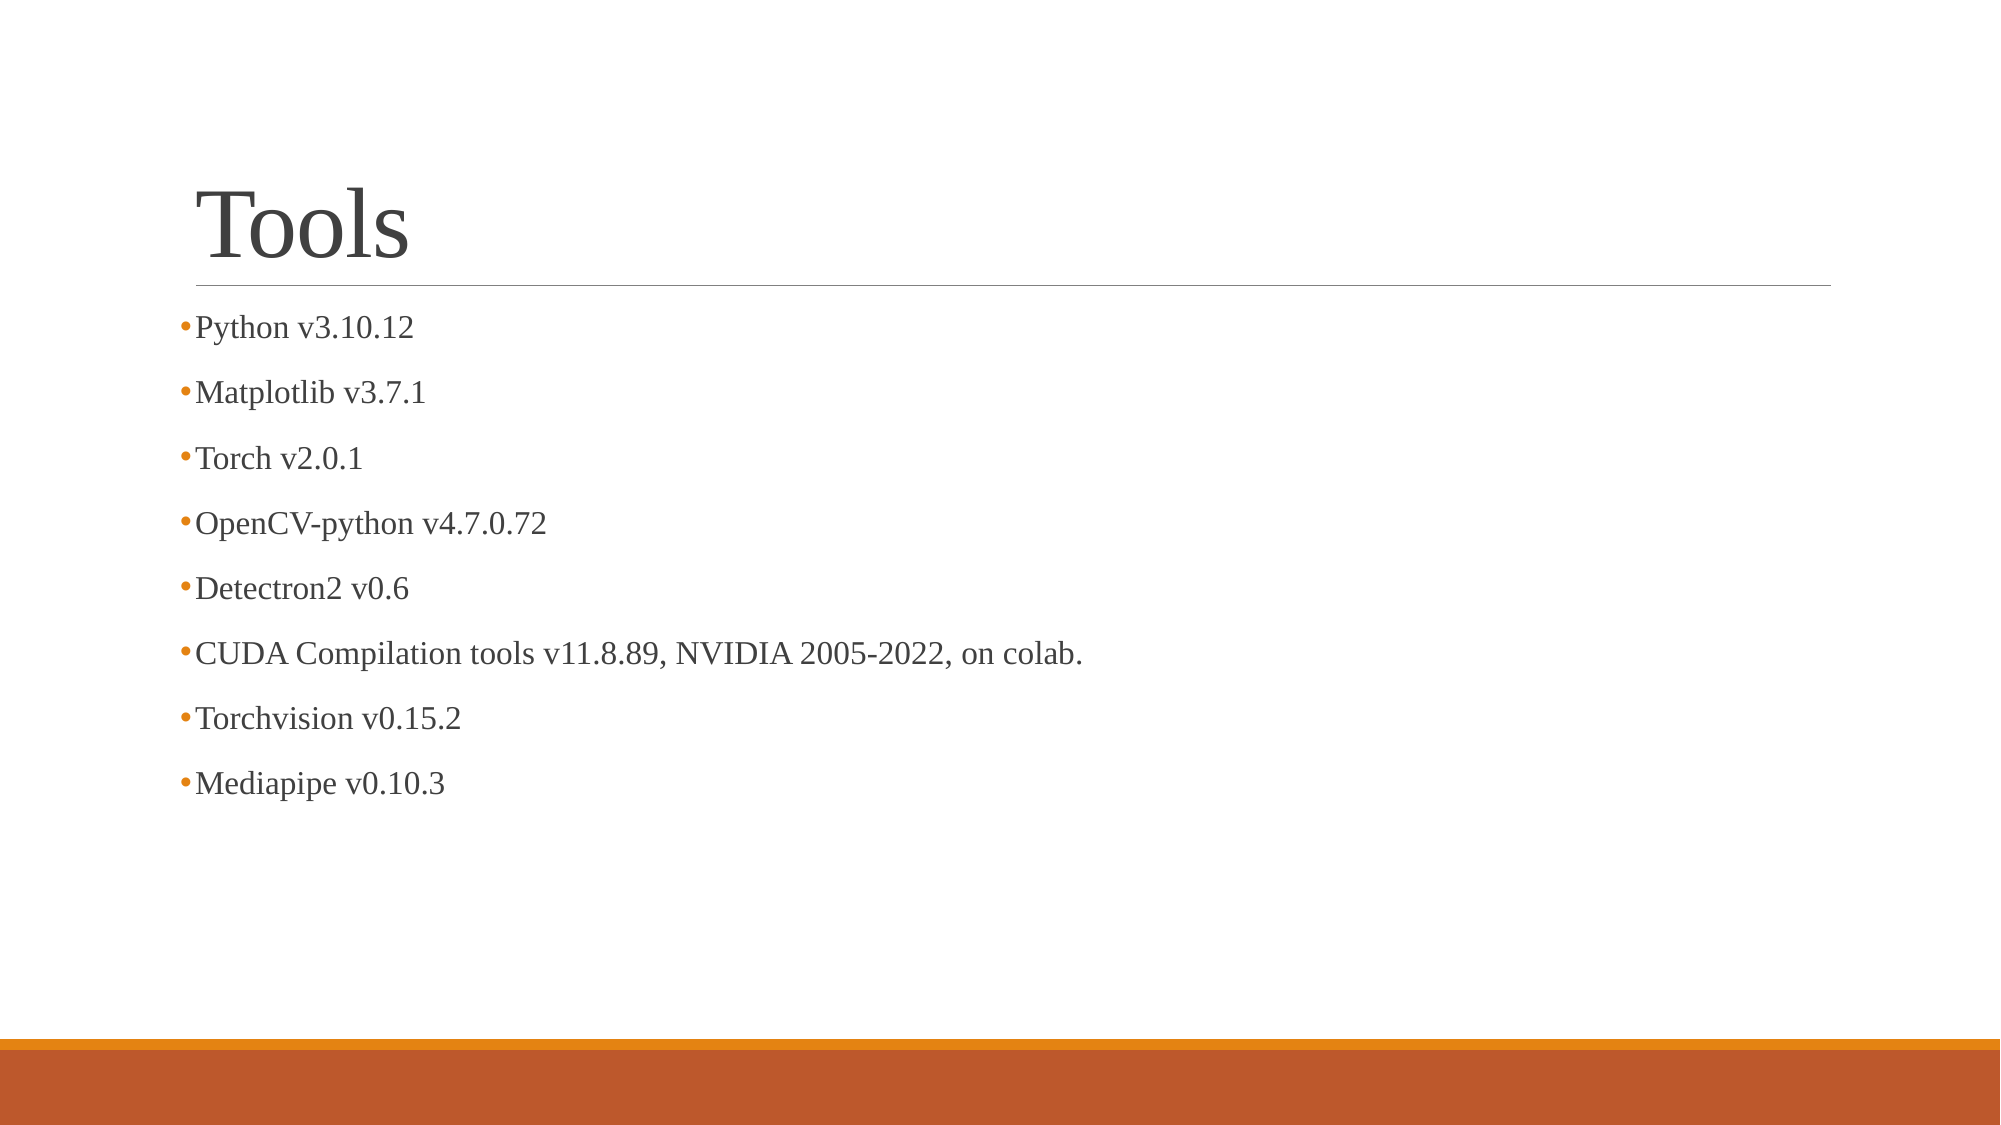

# Tools
Python v3.10.12
Matplotlib v3.7.1
Torch v2.0.1
OpenCV-python v4.7.0.72
Detectron2 v0.6
CUDA Compilation tools v11.8.89, NVIDIA 2005-2022, on colab.
Torchvision v0.15.2
Mediapipe v0.10.3